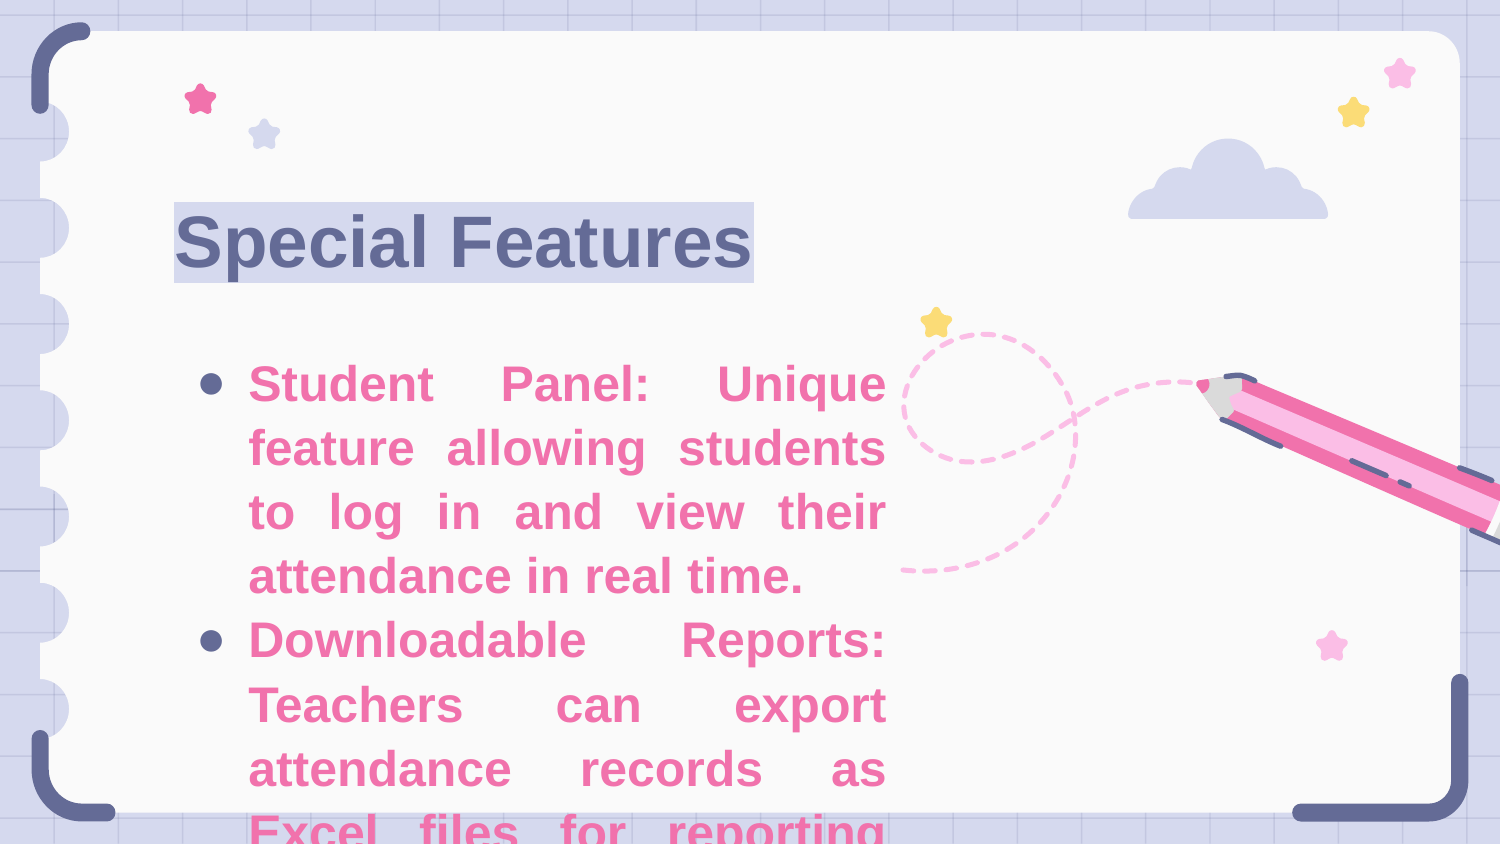

# Special Features

Student Panel: Unique feature allowing students to log in and view their attendance in real time.
Downloadable Reports: Teachers can export attendance records as Excel files for reporting and record-keeping.